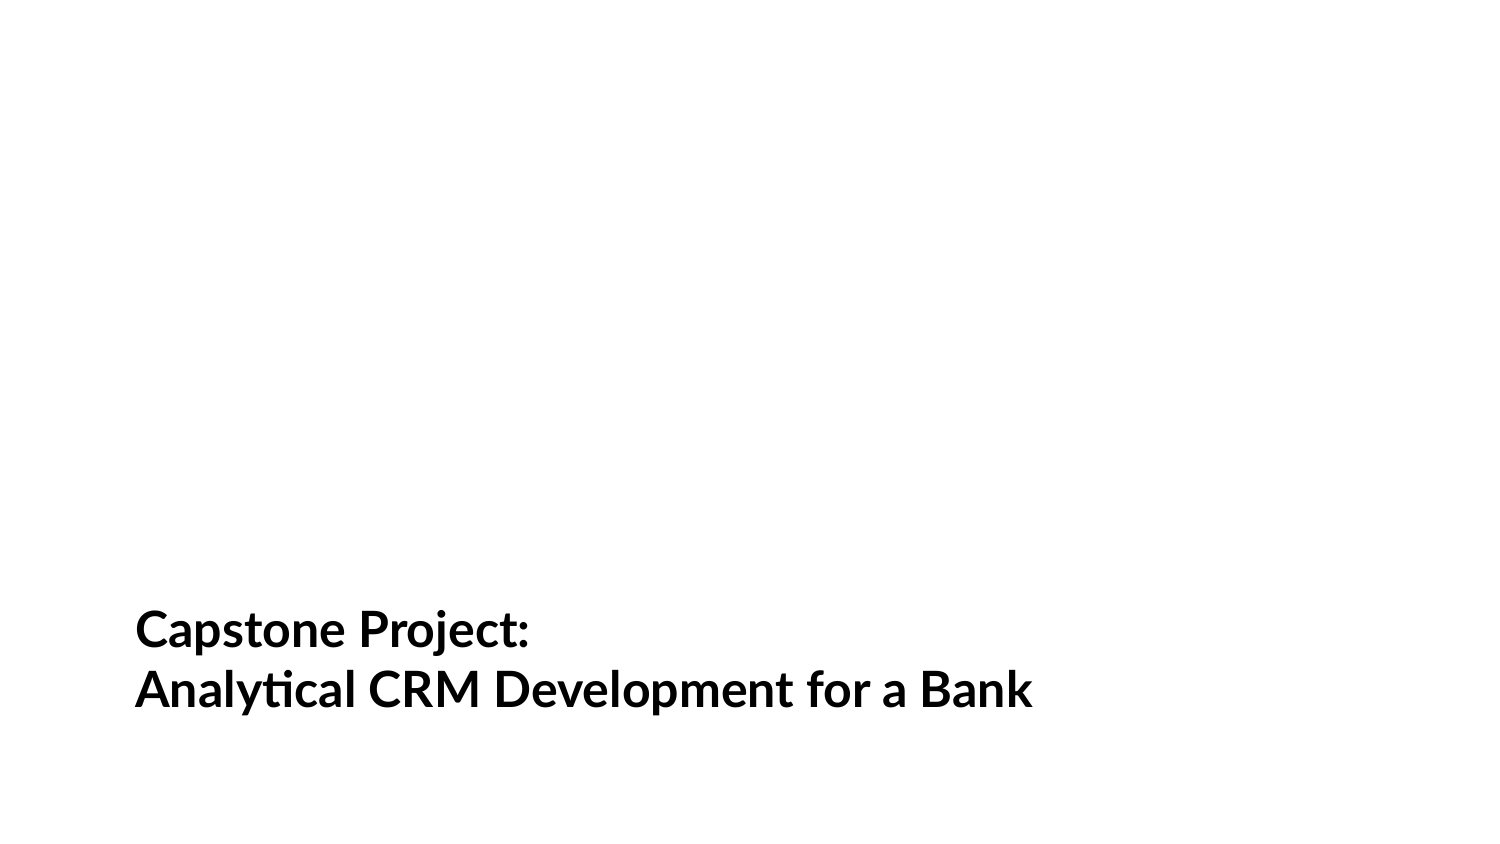

Capstone Project:
Analytical CRM Development for a Bank